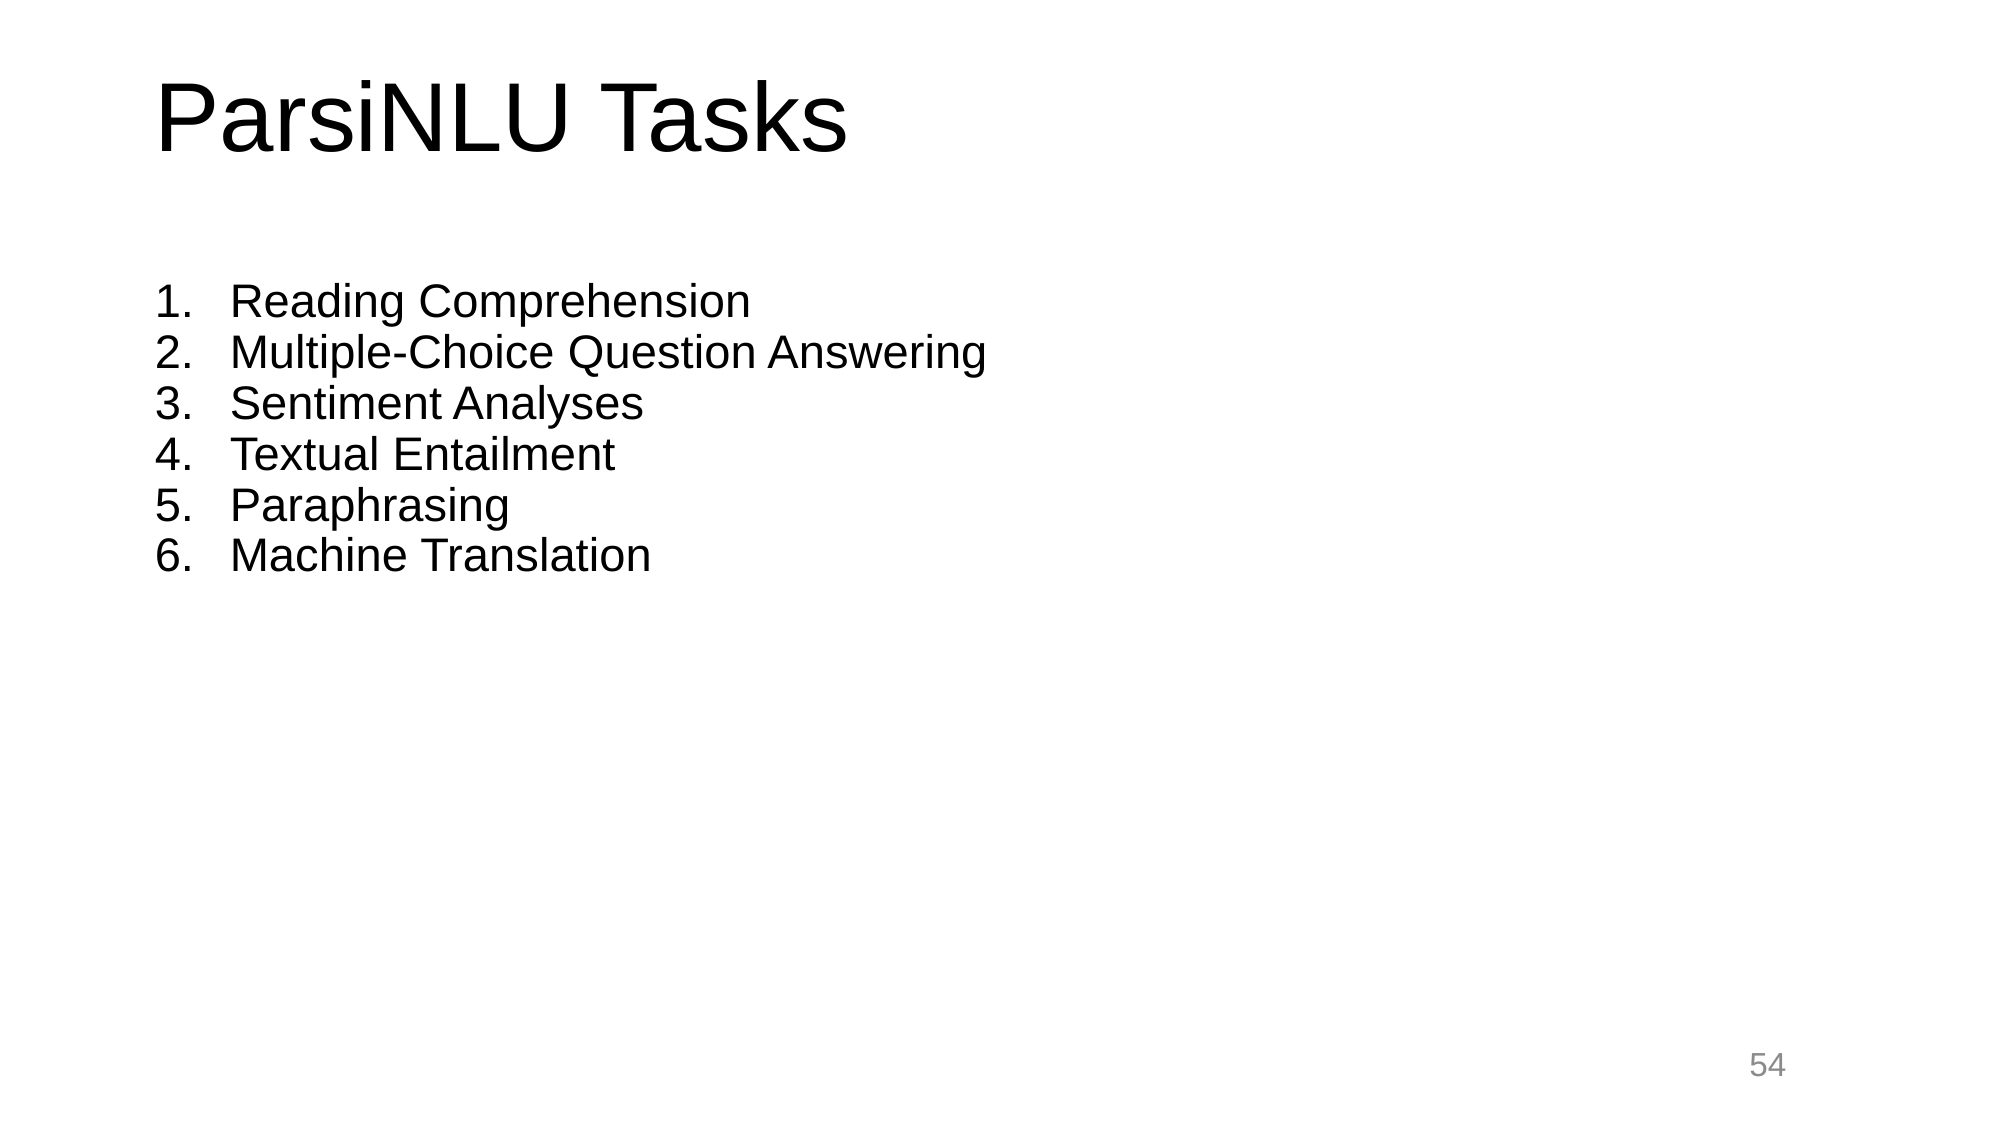

# ParsiNLU Tasks
Reading Comprehension
Multiple-Choice Question Answering
Sentiment Analyses
Textual Entailment
Paraphrasing
Machine Translation

54